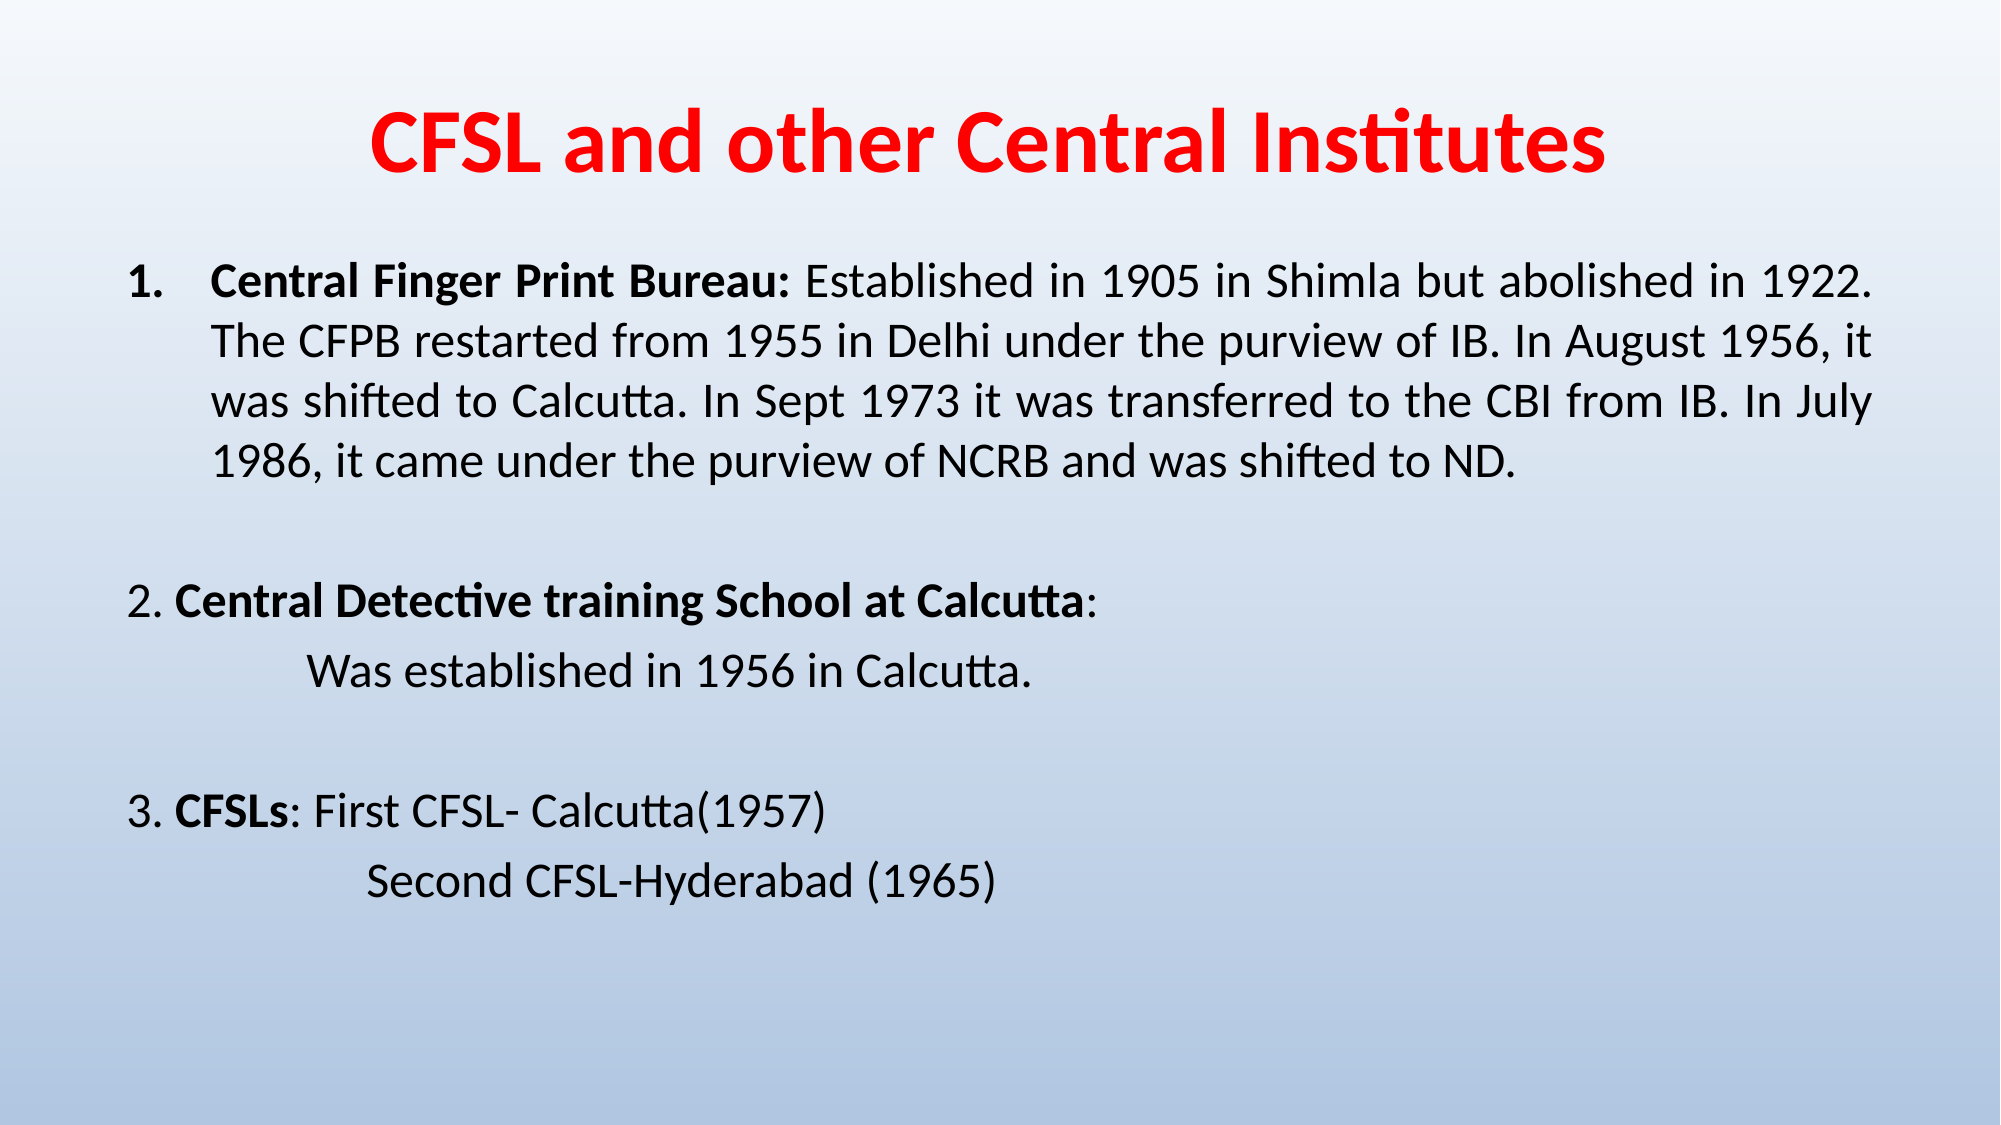

CFSL and other Central Institutes
Central Finger Print Bureau: Established in 1905 in Shimla but abolished in 1922. The CFPB restarted from 1955 in Delhi under the purview of IB. In August 1956, it was shifted to Calcutta. In Sept 1973 it was transferred to the CBI from IB. In July 1986, it came under the purview of NCRB and was shifted to ND.

2. Central Detective training School at Calcutta:
                Was established in 1956 in Calcutta.

3. CFSLs: First CFSL- Calcutta(1957)
		   Second CFSL-Hyderabad (1965)